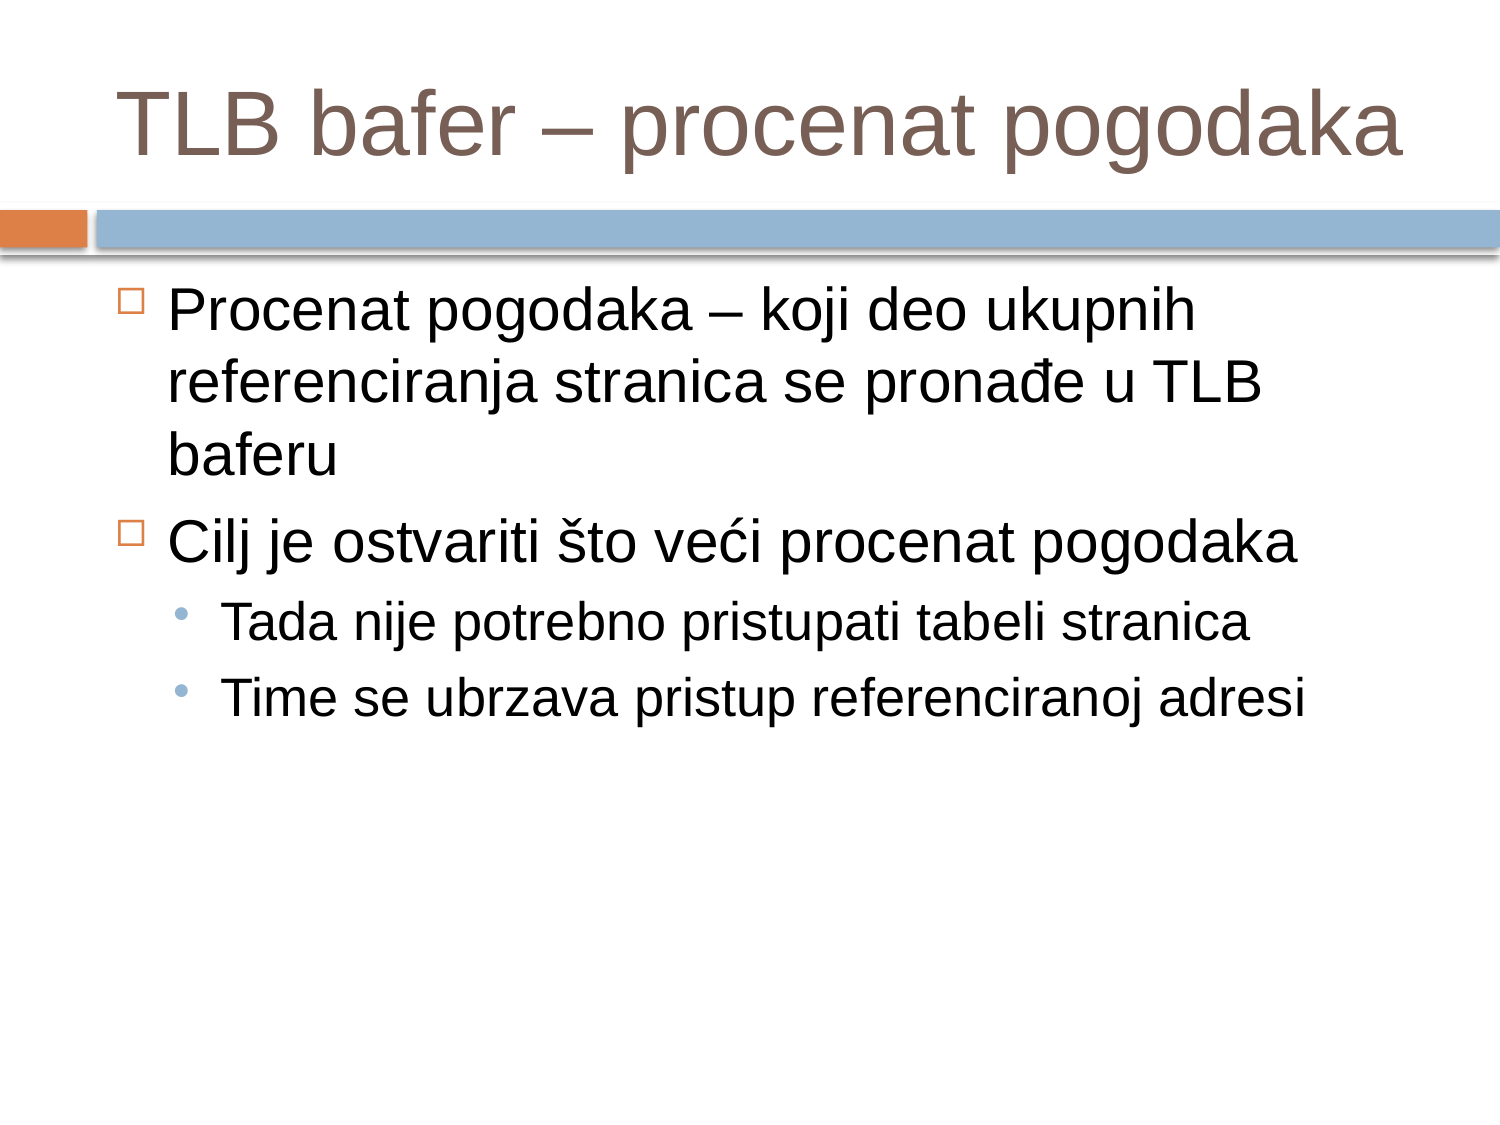

# TLB bafer – procenat pogodaka
Procenat pogodaka – koji deo ukupnih referenciranja stranica se pronađe u TLB baferu
Cilj je ostvariti što veći procenat pogodaka
Tada nije potrebno pristupati tabeli stranica
Time se ubrzava pristup referenciranoj adresi